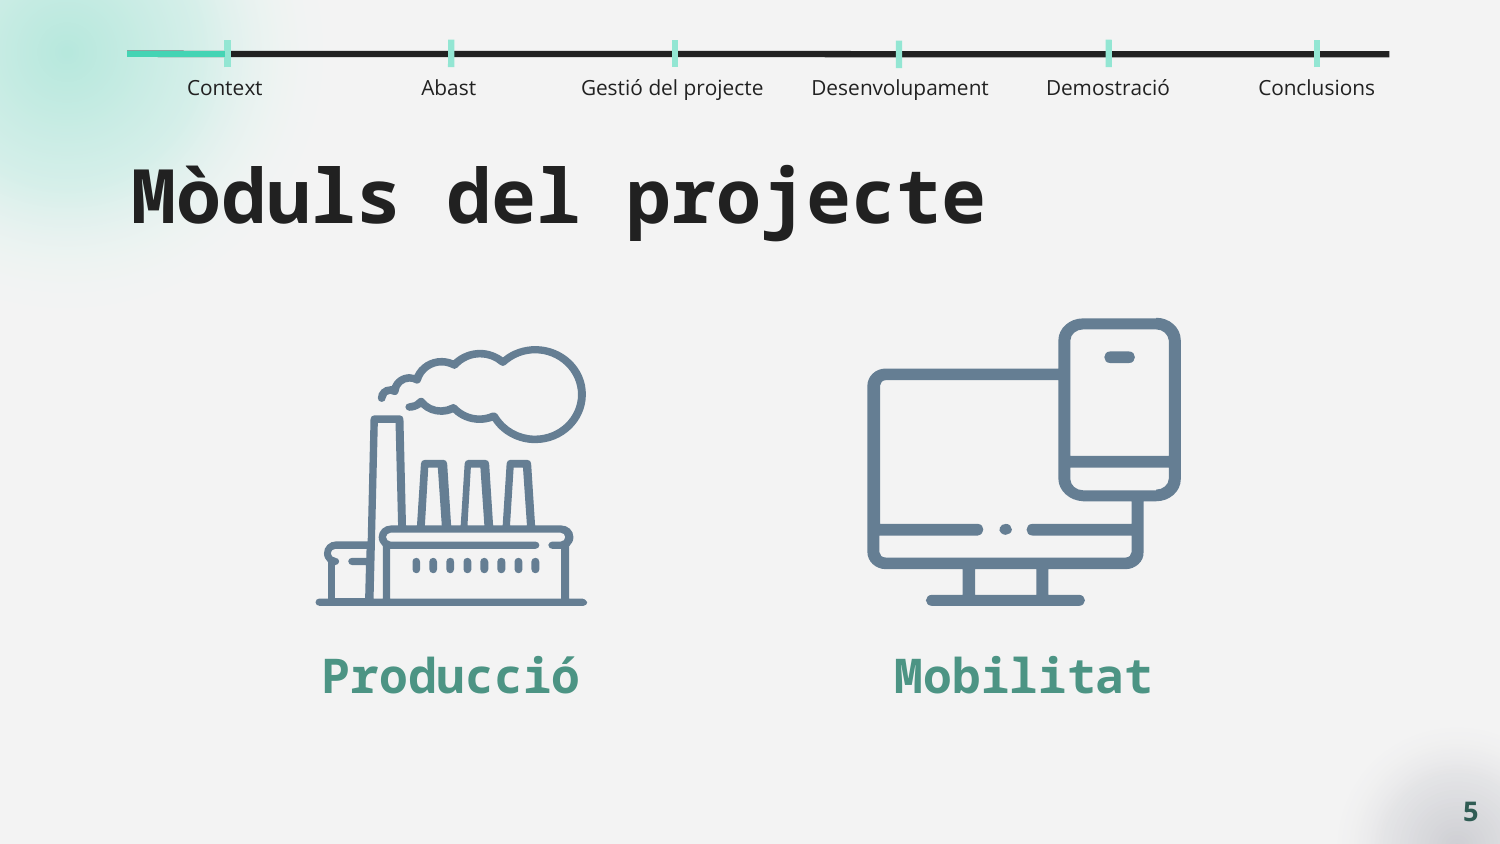

Context
Abast
Gestió del projecte
Desenvolupament
Demostració
Conclusions
# Mòduls del projecte

Producció
Mobilitat
5